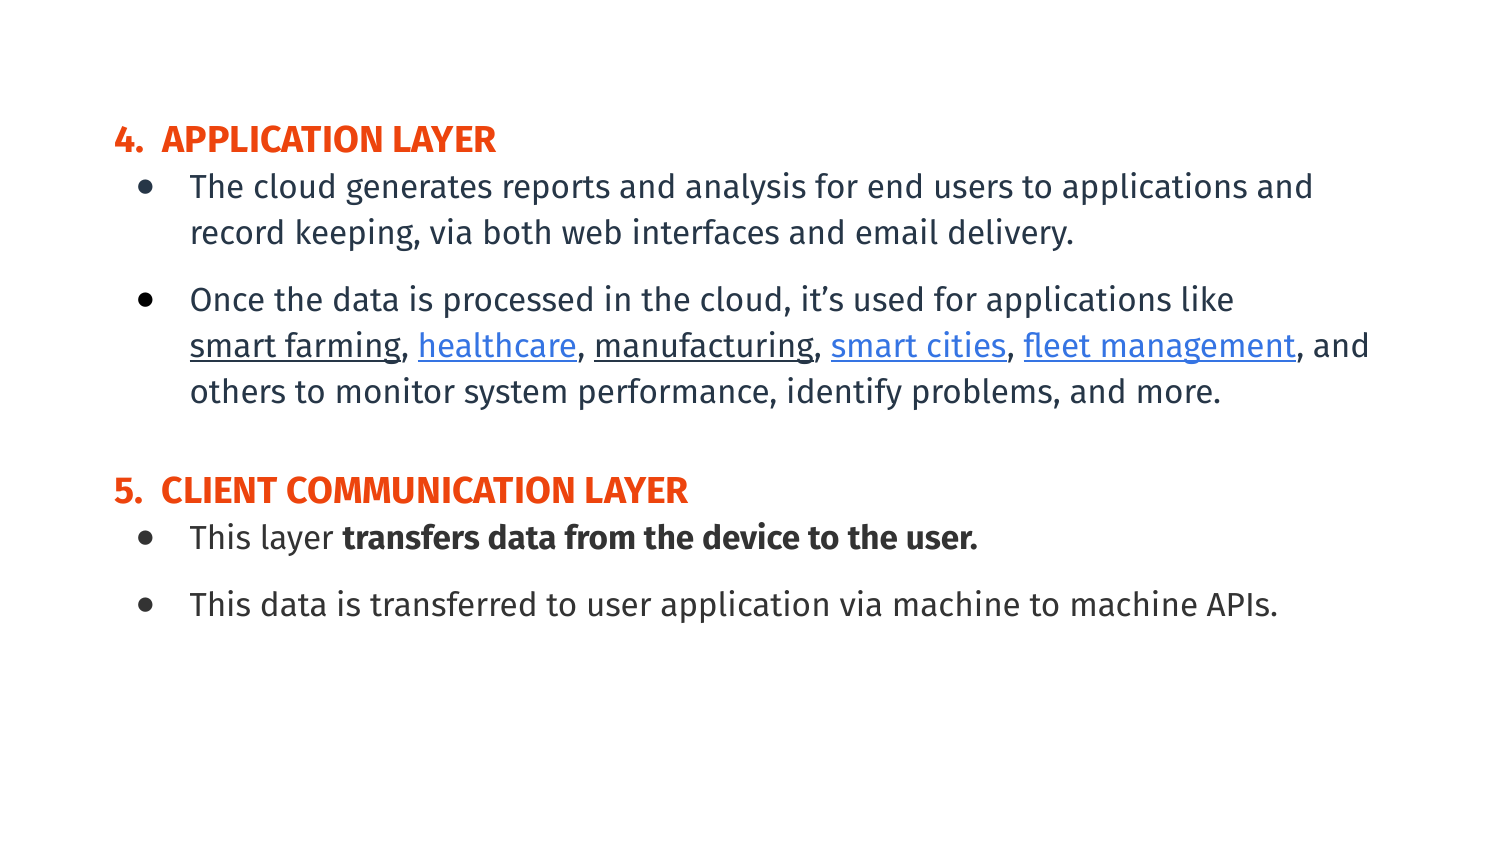

4.  APPLICATION LAYER
The cloud generates reports and analysis for end users to applications and record keeping, via both web interfaces and email delivery.
Once the data is processed in the cloud, it’s used for applications like smart farming, healthcare, manufacturing, smart cities, fleet management, and others to monitor system performance, identify problems, and more.

5.  CLIENT COMMUNICATION LAYER
This layer transfers data from the device to the user.
This data is transferred to user application via machine to machine APIs.